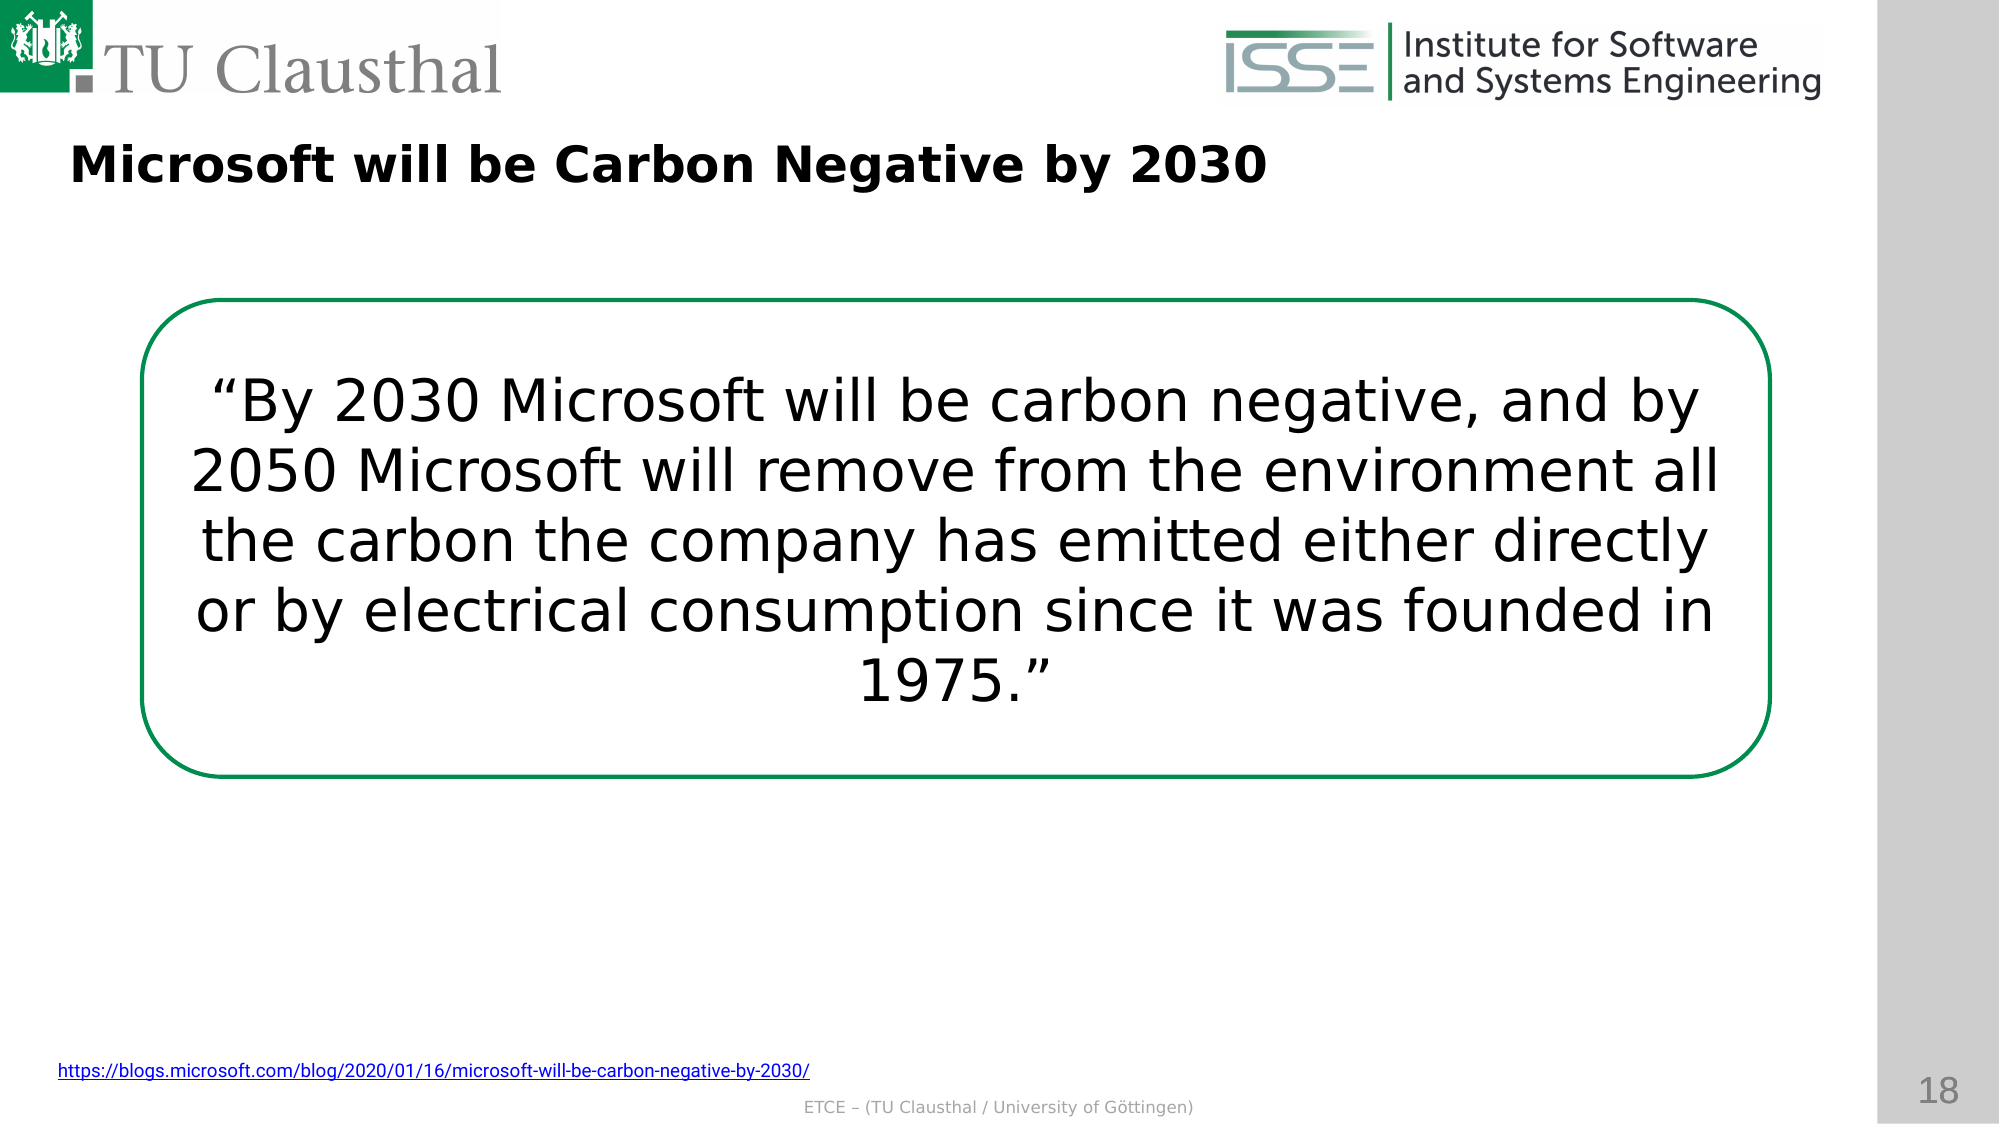

Microsoft will be Carbon Negative by 2030
“By 2030 Microsoft will be carbon negative, and by 2050 Microsoft will remove from the environment all the carbon the company has emitted either directly or by electrical consumption since it was founded in 1975.”
https://blogs.microsoft.com/blog/2020/01/16/microsoft-will-be-carbon-negative-by-2030/